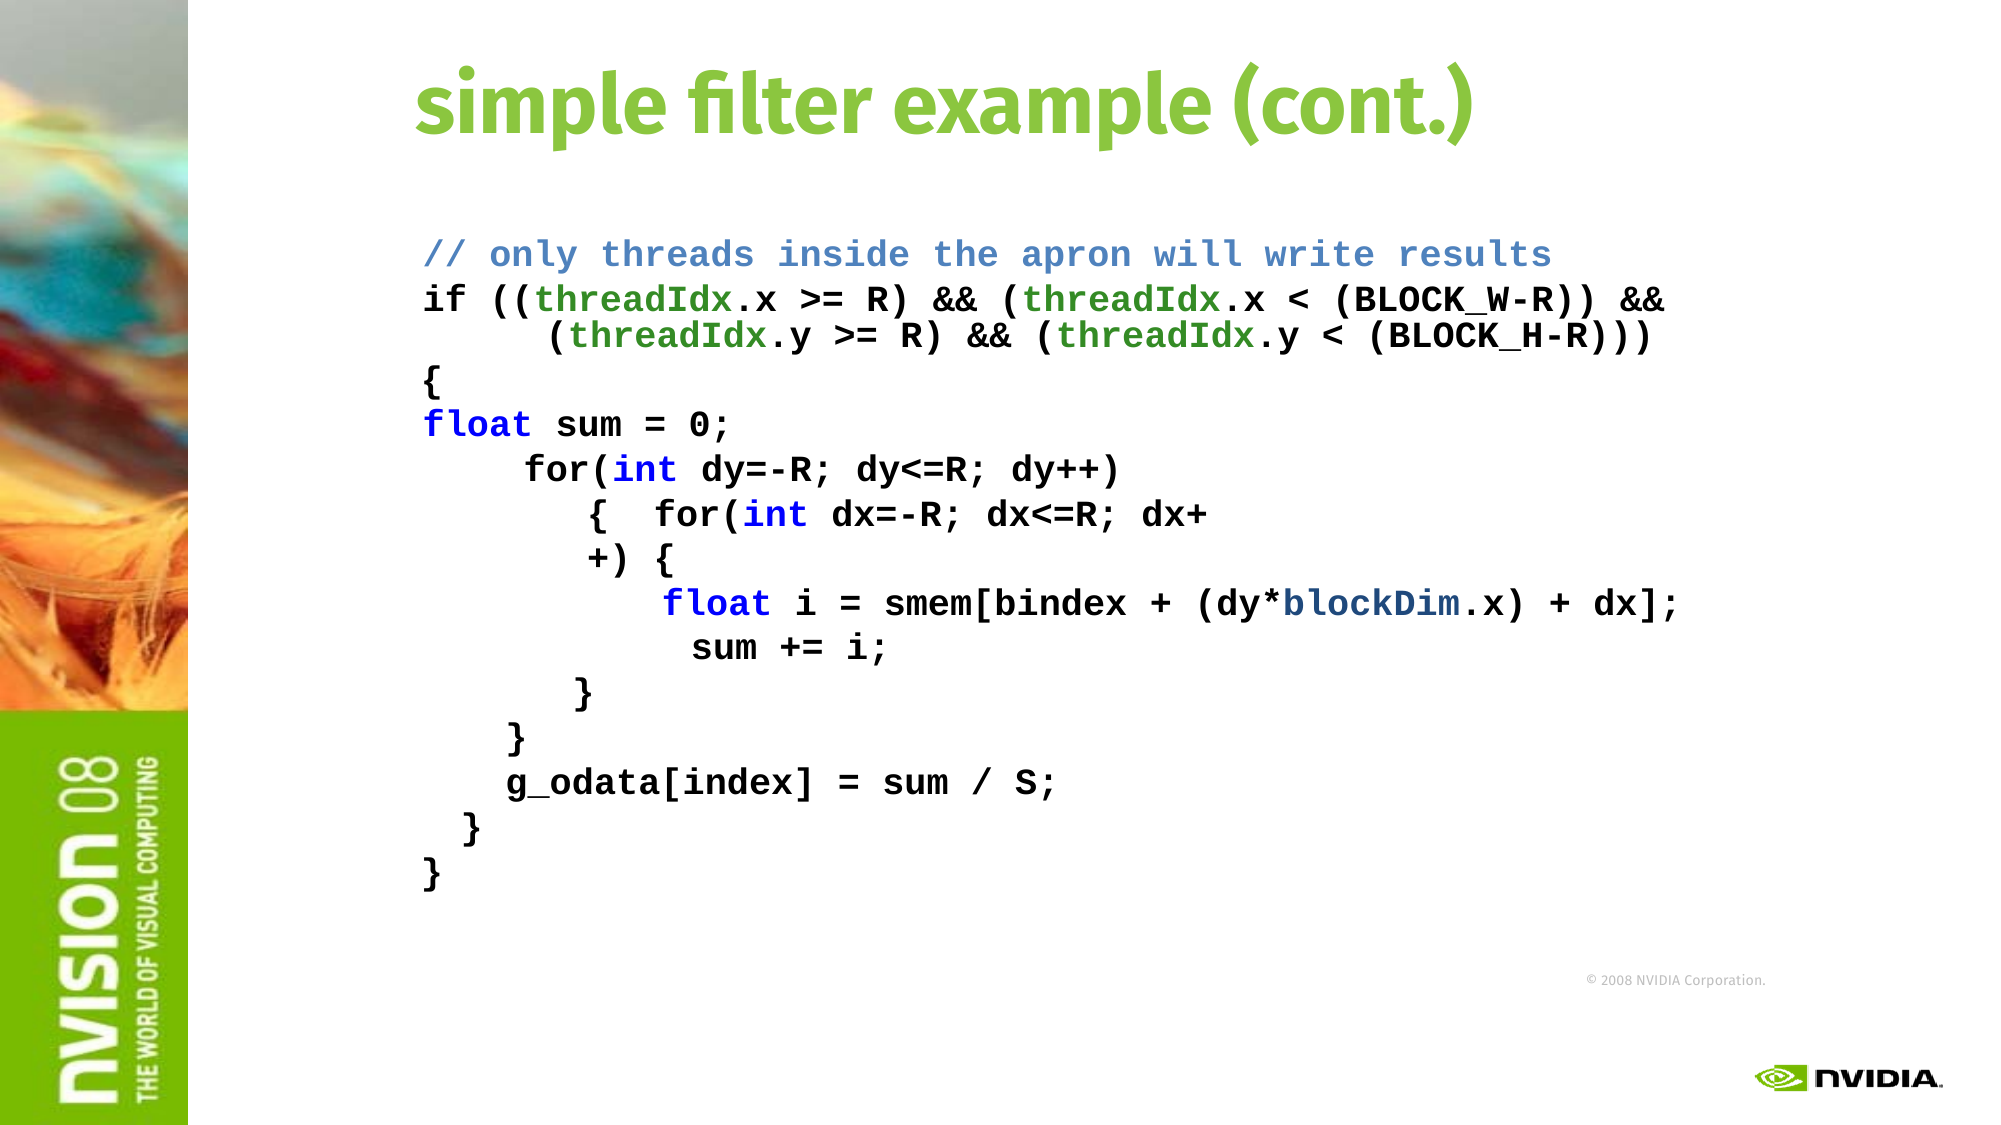

# simple filter example (cont.)
// only threads inside the apron will write results
if ((threadIdx.x >= R) && (threadIdx.x < (BLOCK_W-R)) &&  (threadIdx.y >= R) && (threadIdx.y < (BLOCK_H-R)))
{
float sum = 0;
for(int dy=-R; dy<=R; dy++) {  for(int dx=-R; dx<=R; dx++) {
float i = smem[bindex + (dy*blockDim.x) + dx];  sum += i;
}
}
g_odata[index] = sum / S;
}
}
© 2008 NVIDIA Corporation.